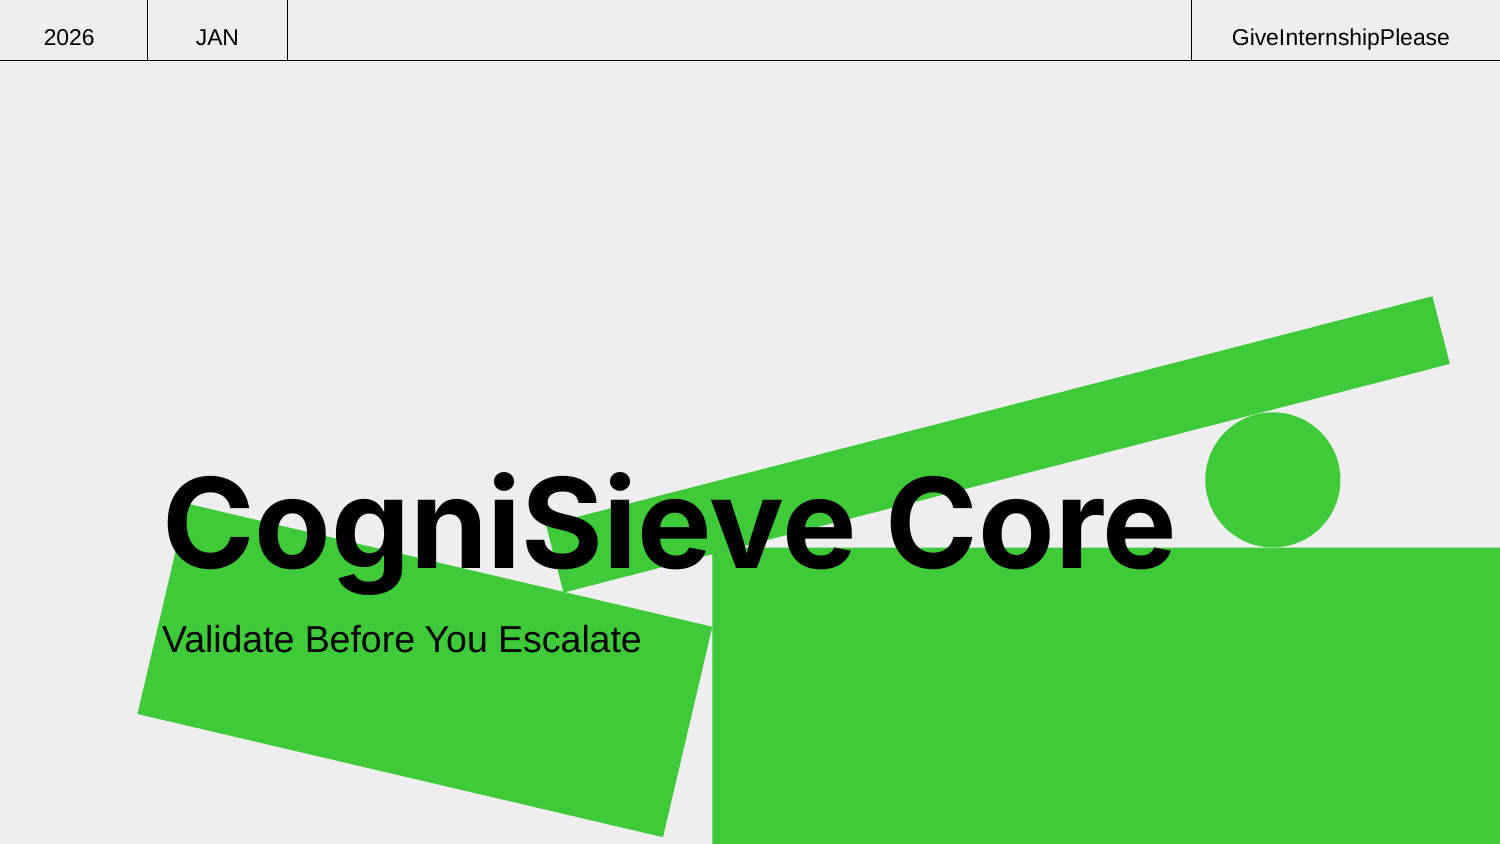

2026
JAN
GiveInternshipPlease
# CogniSieve Core
Validate Before You Escalate